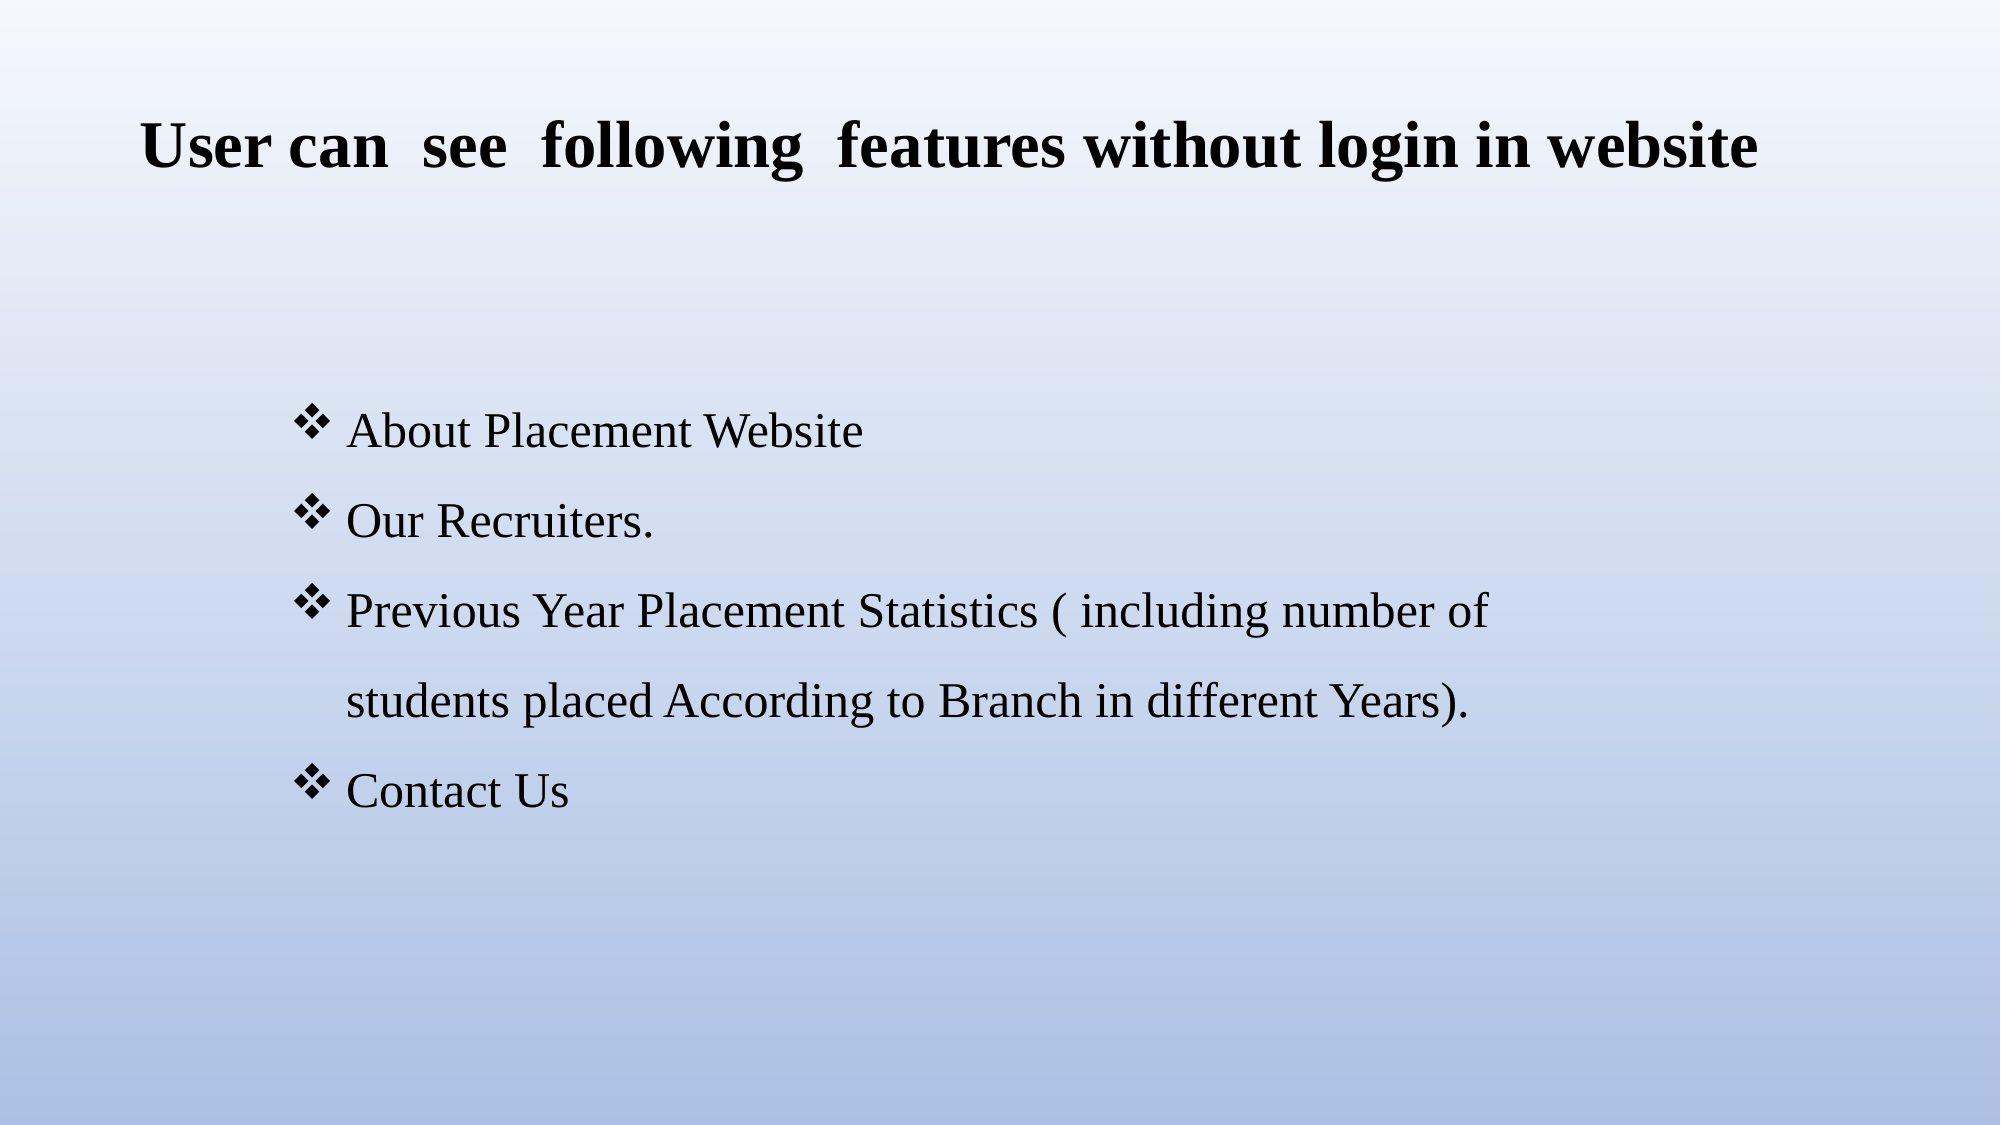

User can  see  following  features without login in website
About Placement Website
Our Recruiters.
Previous Year Placement Statistics ( including number of students placed According to Branch in different Years).
Contact Us